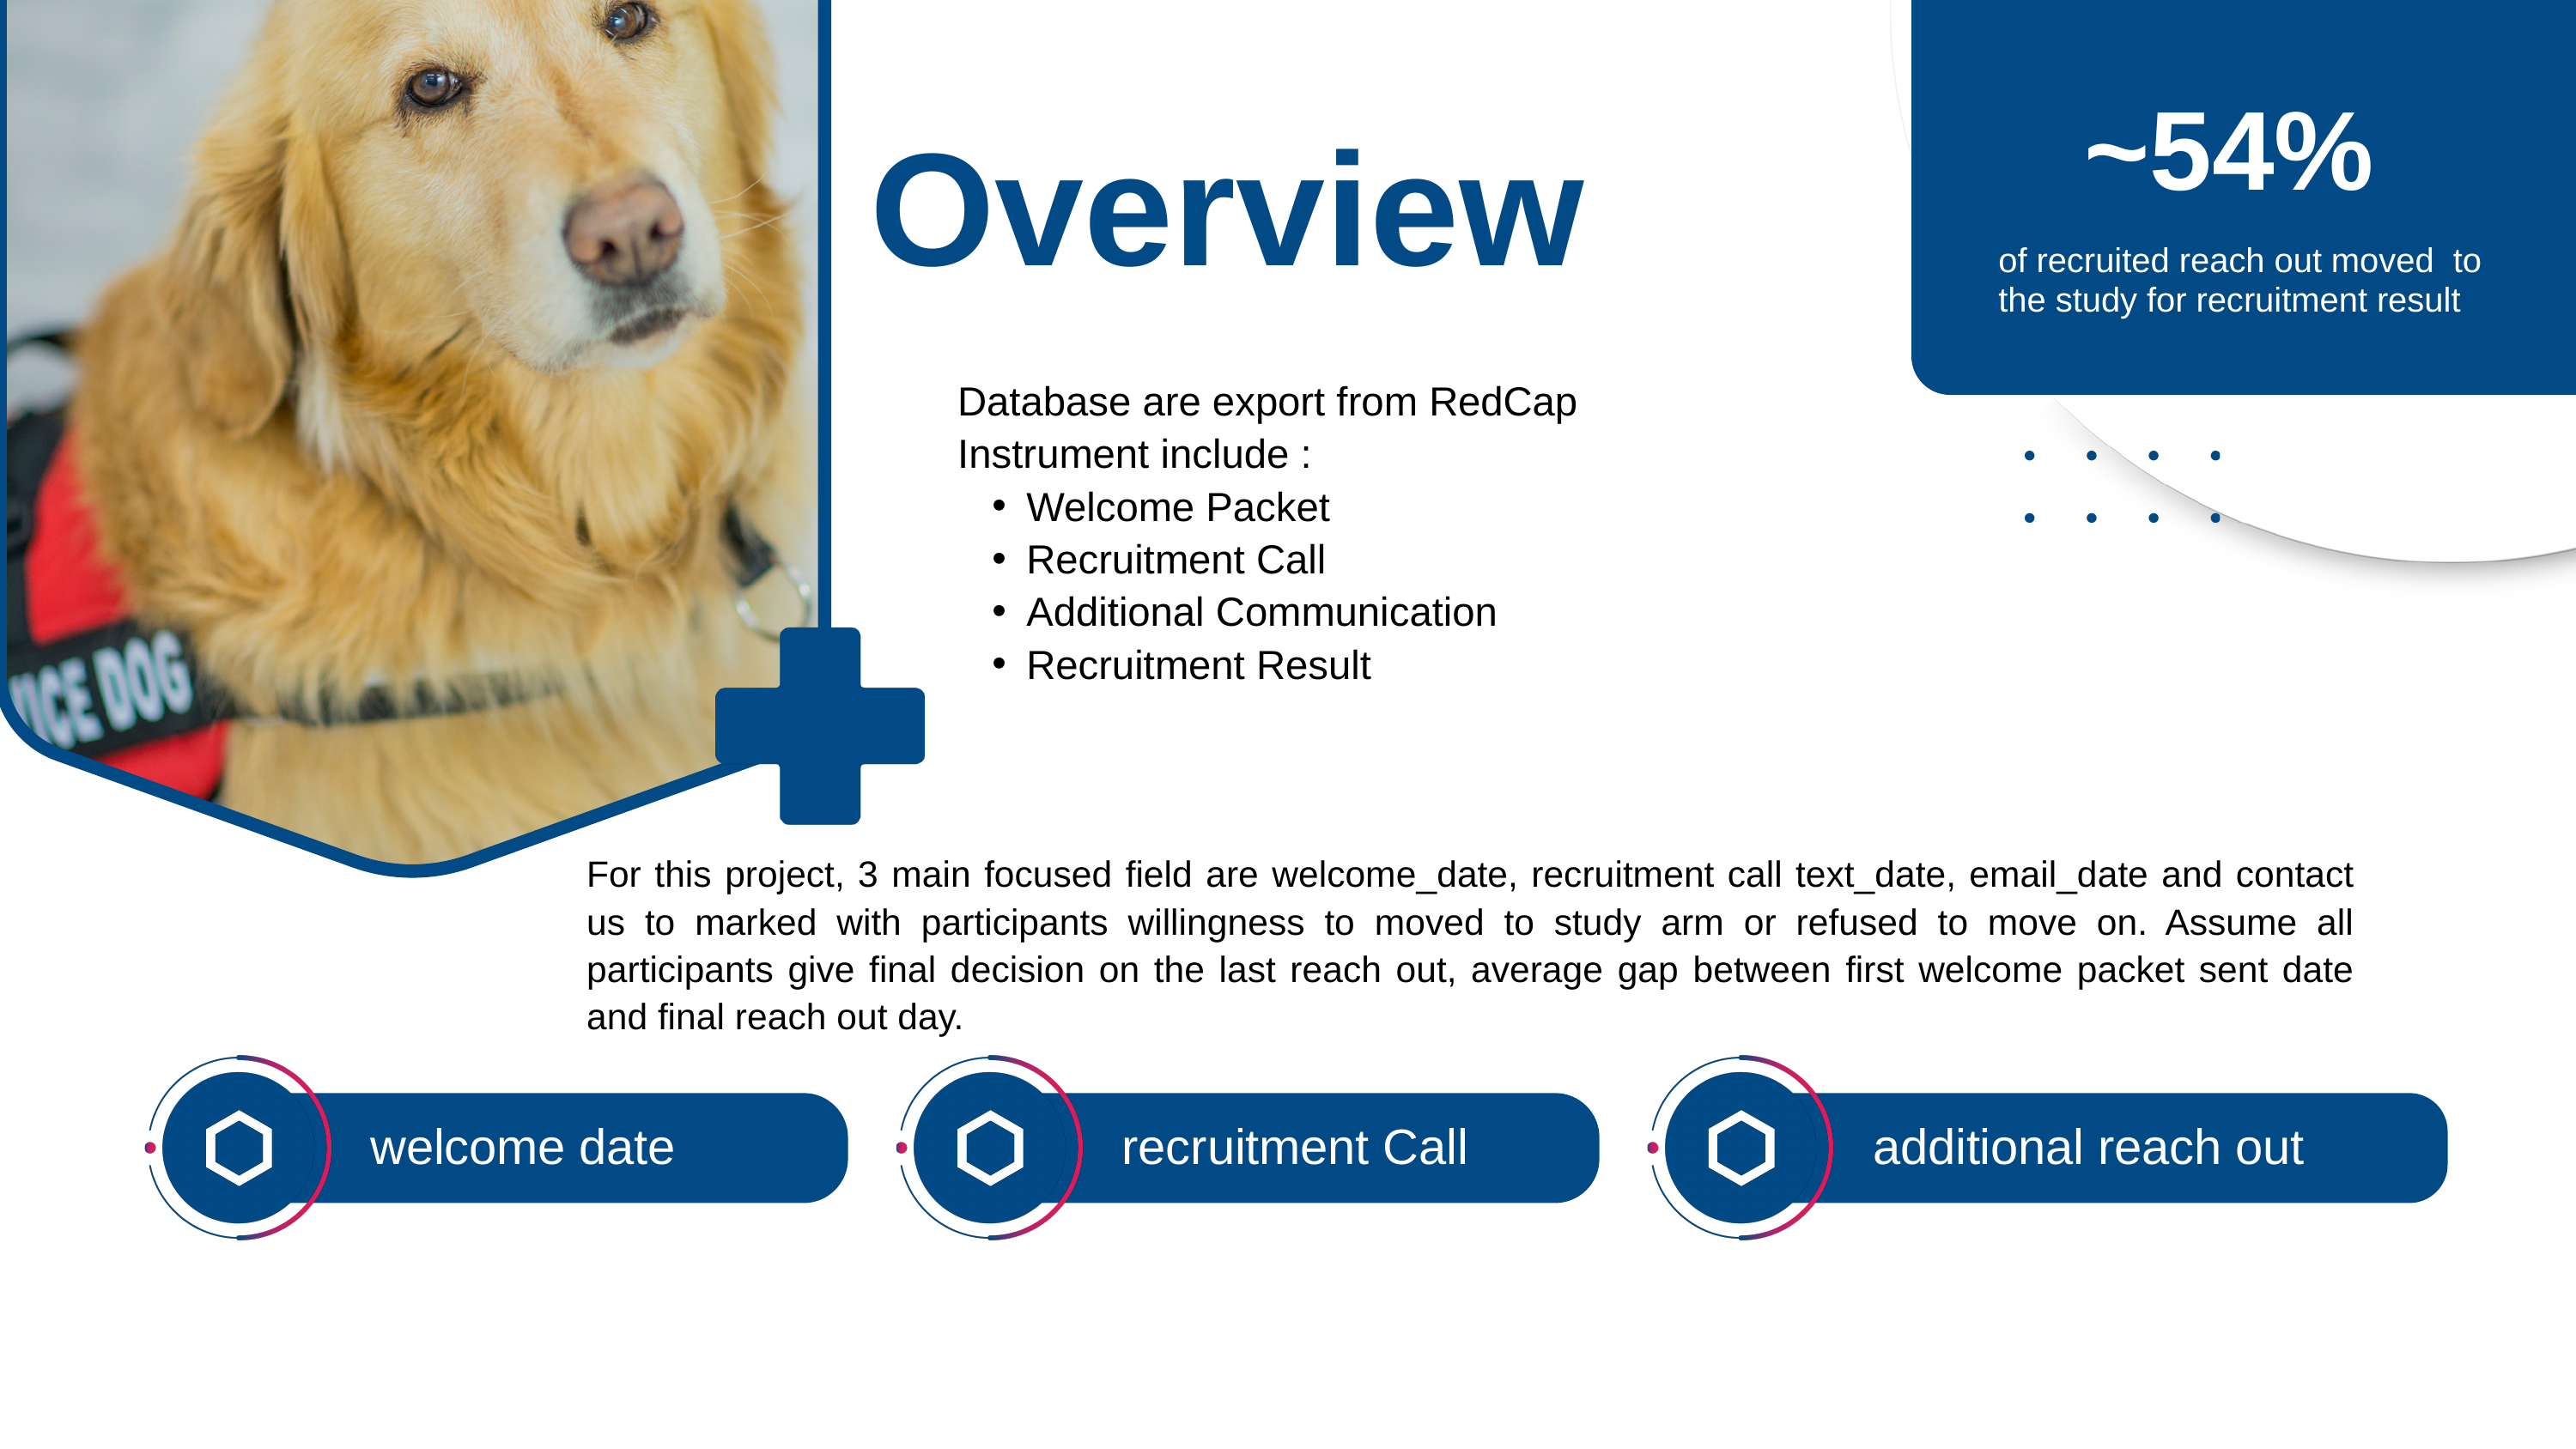

~54%
Overview

of recruited reach out moved  to the study for recruitment result
Database are export from RedCap
Instrument include :
Welcome Packet
Recruitment Call
Additional Communication
Recruitment Result

For this project, 3 main focused field are welcome_date, recruitment call text_date, email_date and contact us to marked with participants willingness to moved to study arm or refused to move on. Assume all participants give final decision on the last reach out, average gap between first welcome packet sent date and final reach out day.

welcome date
recruitment Call
additional reach out